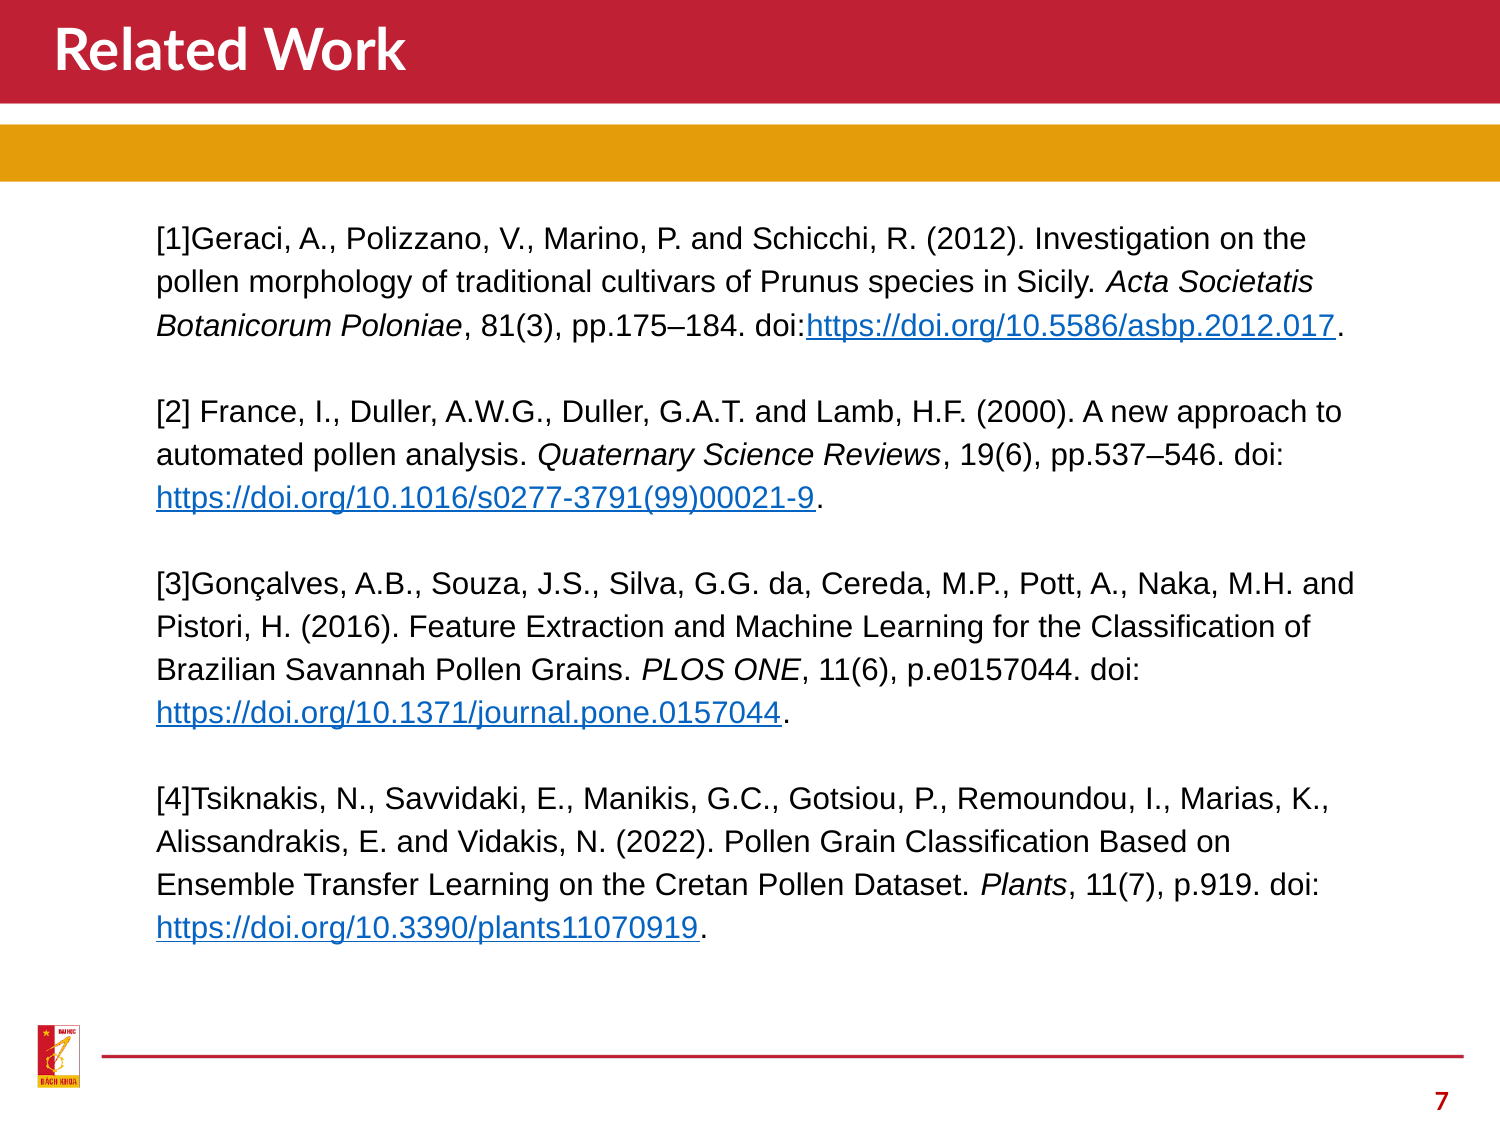

# Related Work
[1]Geraci, A., Polizzano, V., Marino, P. and Schicchi, R. (2012). Investigation on the pollen morphology of traditional cultivars of Prunus species in Sicily. Acta Societatis Botanicorum Poloniae, 81(3), pp.175–184. doi:https://doi.org/10.5586/asbp.2012.017.

[2] France, I., Duller, A.W.G., Duller, G.A.T. and Lamb, H.F. (2000). A new approach to automated pollen analysis. Quaternary Science Reviews, 19(6), pp.537–546. doi:https://doi.org/10.1016/s0277-3791(99)00021-9.

[3]Gonçalves, A.B., Souza, J.S., Silva, G.G. da, Cereda, M.P., Pott, A., Naka, M.H. and Pistori, H. (2016). Feature Extraction and Machine Learning for the Classification of Brazilian Savannah Pollen Grains. PLOS ONE, 11(6), p.e0157044. doi:https://doi.org/10.1371/journal.pone.0157044.

[4]Tsiknakis, N., Savvidaki, E., Manikis, G.C., Gotsiou, P., Remoundou, I., Marias, K., Alissandrakis, E. and Vidakis, N. (2022). Pollen Grain Classification Based on Ensemble Transfer Learning on the Cretan Pollen Dataset. Plants, 11(7), p.919. doi:https://doi.org/10.3390/plants11070919.

7